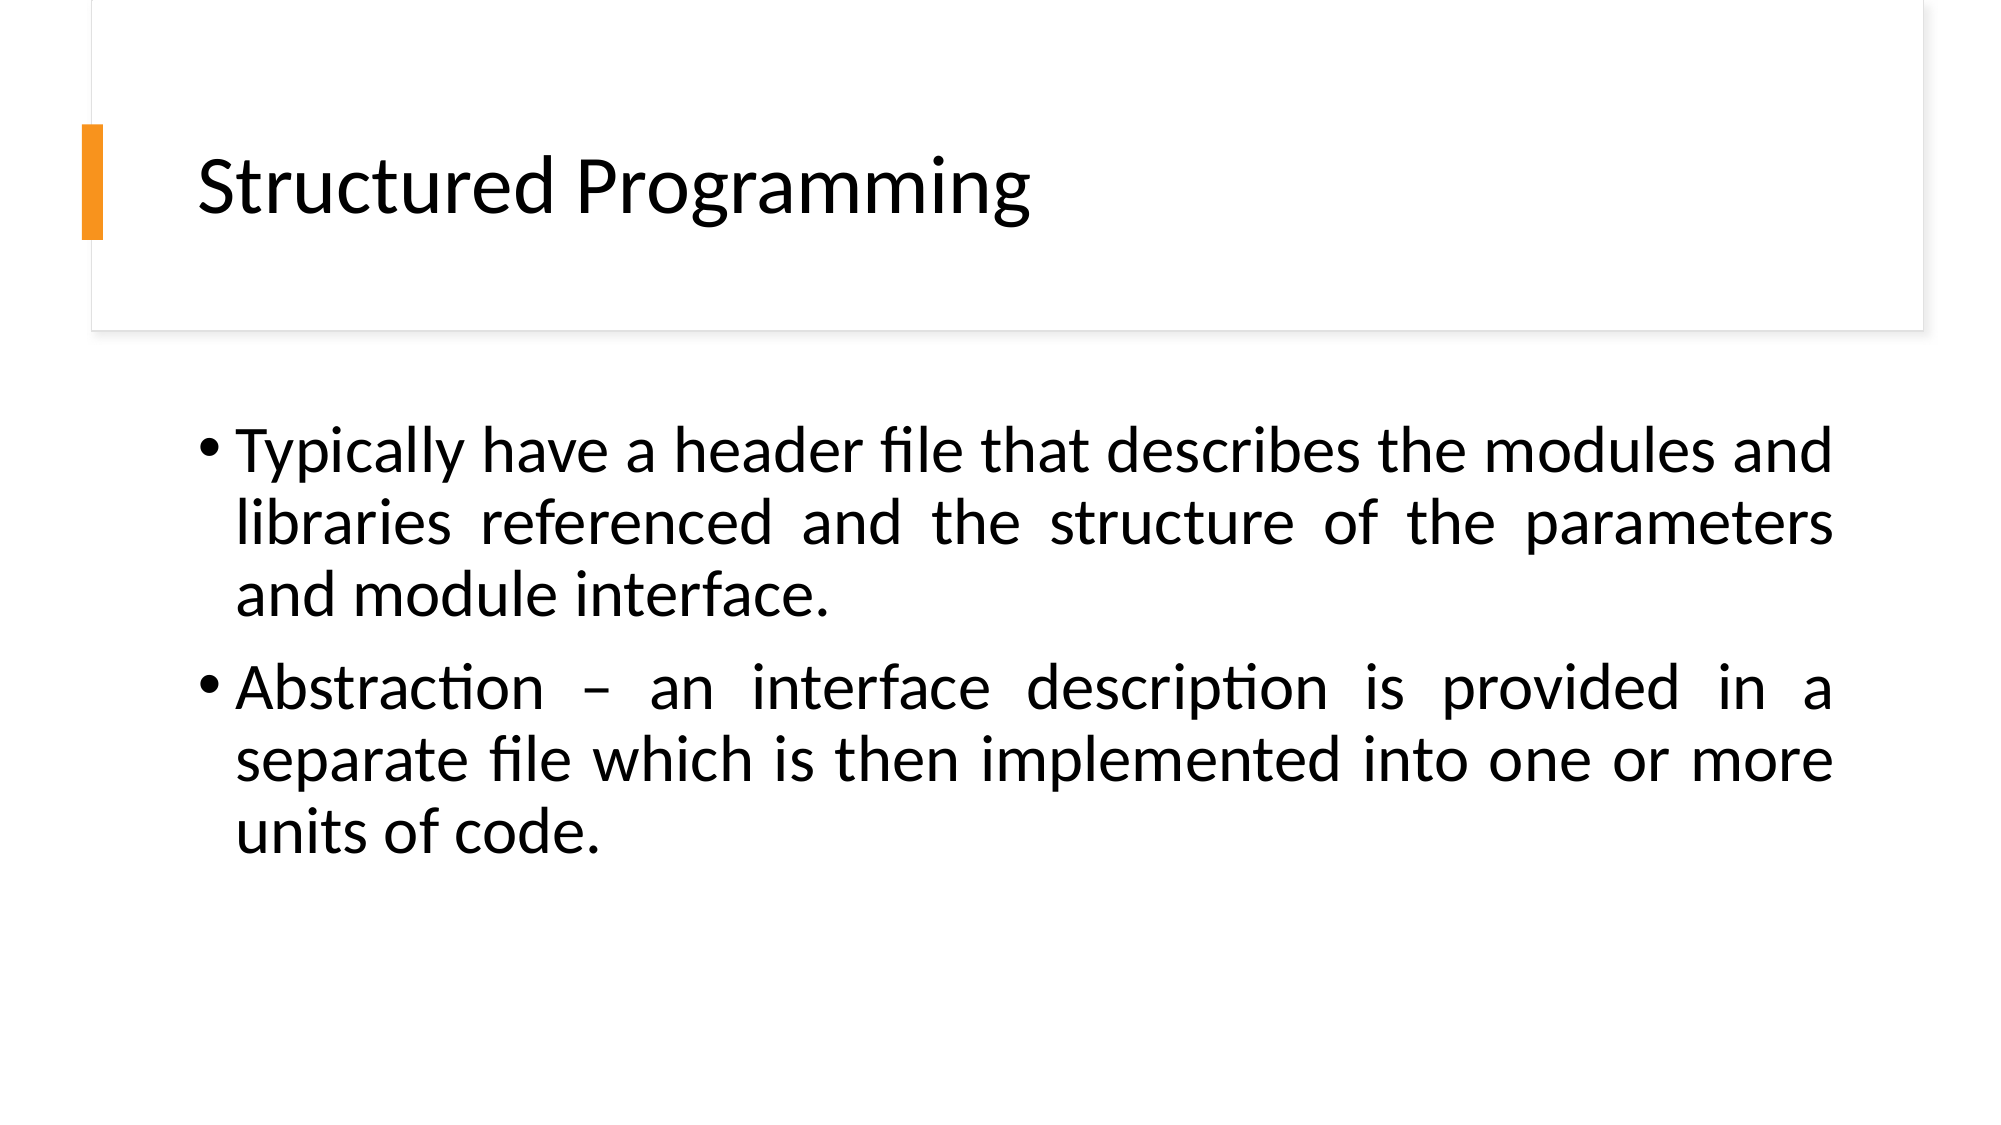

# Structured Programming

Typically have a header file that describes the modules and libraries referenced and the structure of the parameters and module interface.
Abstraction – an interface description is provided in a separate file which is then implemented into one or more units of code.